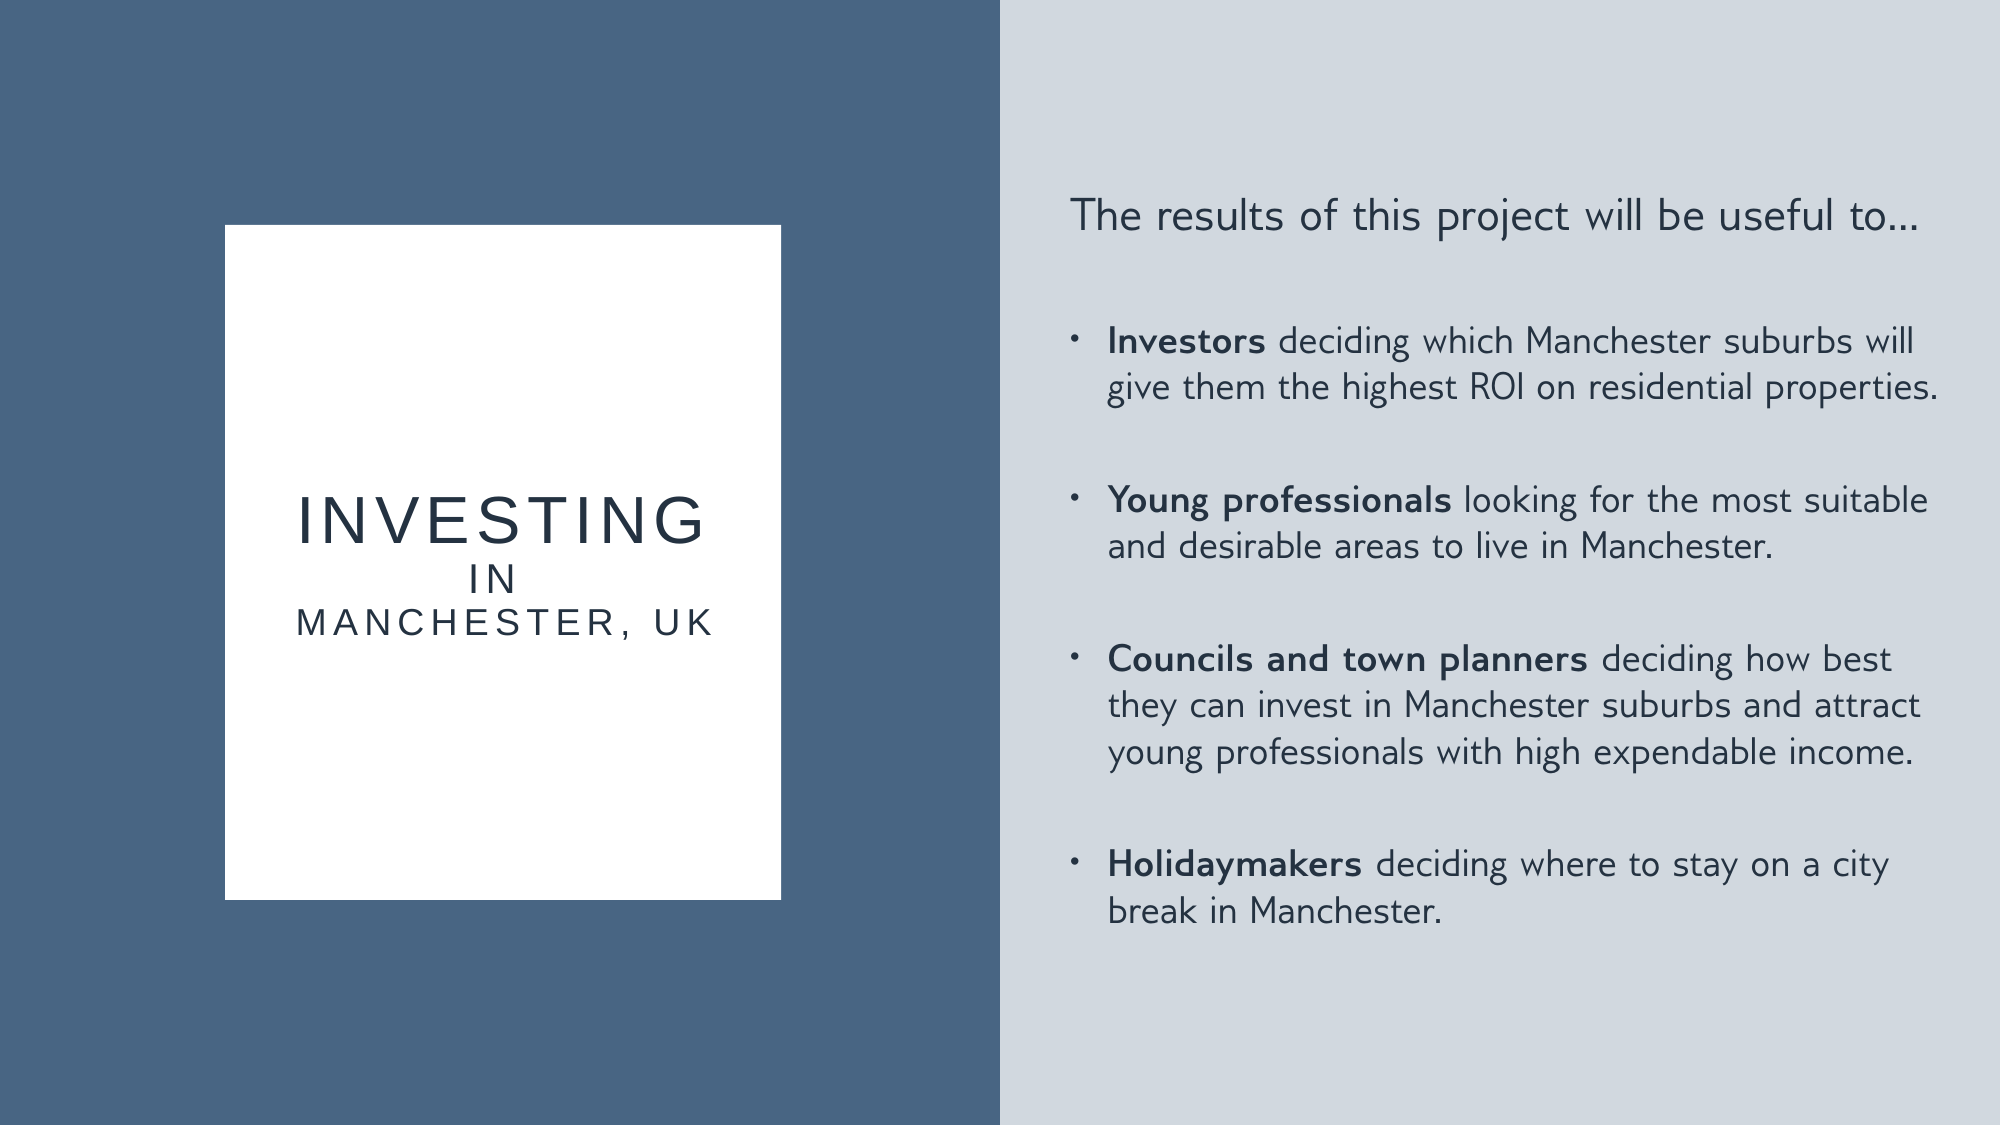

The results of this project will be useful to…
Investors deciding which Manchester suburbs will give them the highest ROI on residential properties.
Young professionals looking for the most suitable and desirable areas to live in Manchester.
Councils and town planners deciding how best they can invest in Manchester suburbs and attract young professionals with high expendable income.
Holidaymakers deciding where to stay on a city break in Manchester.

# Investing in ManchesteR, uK